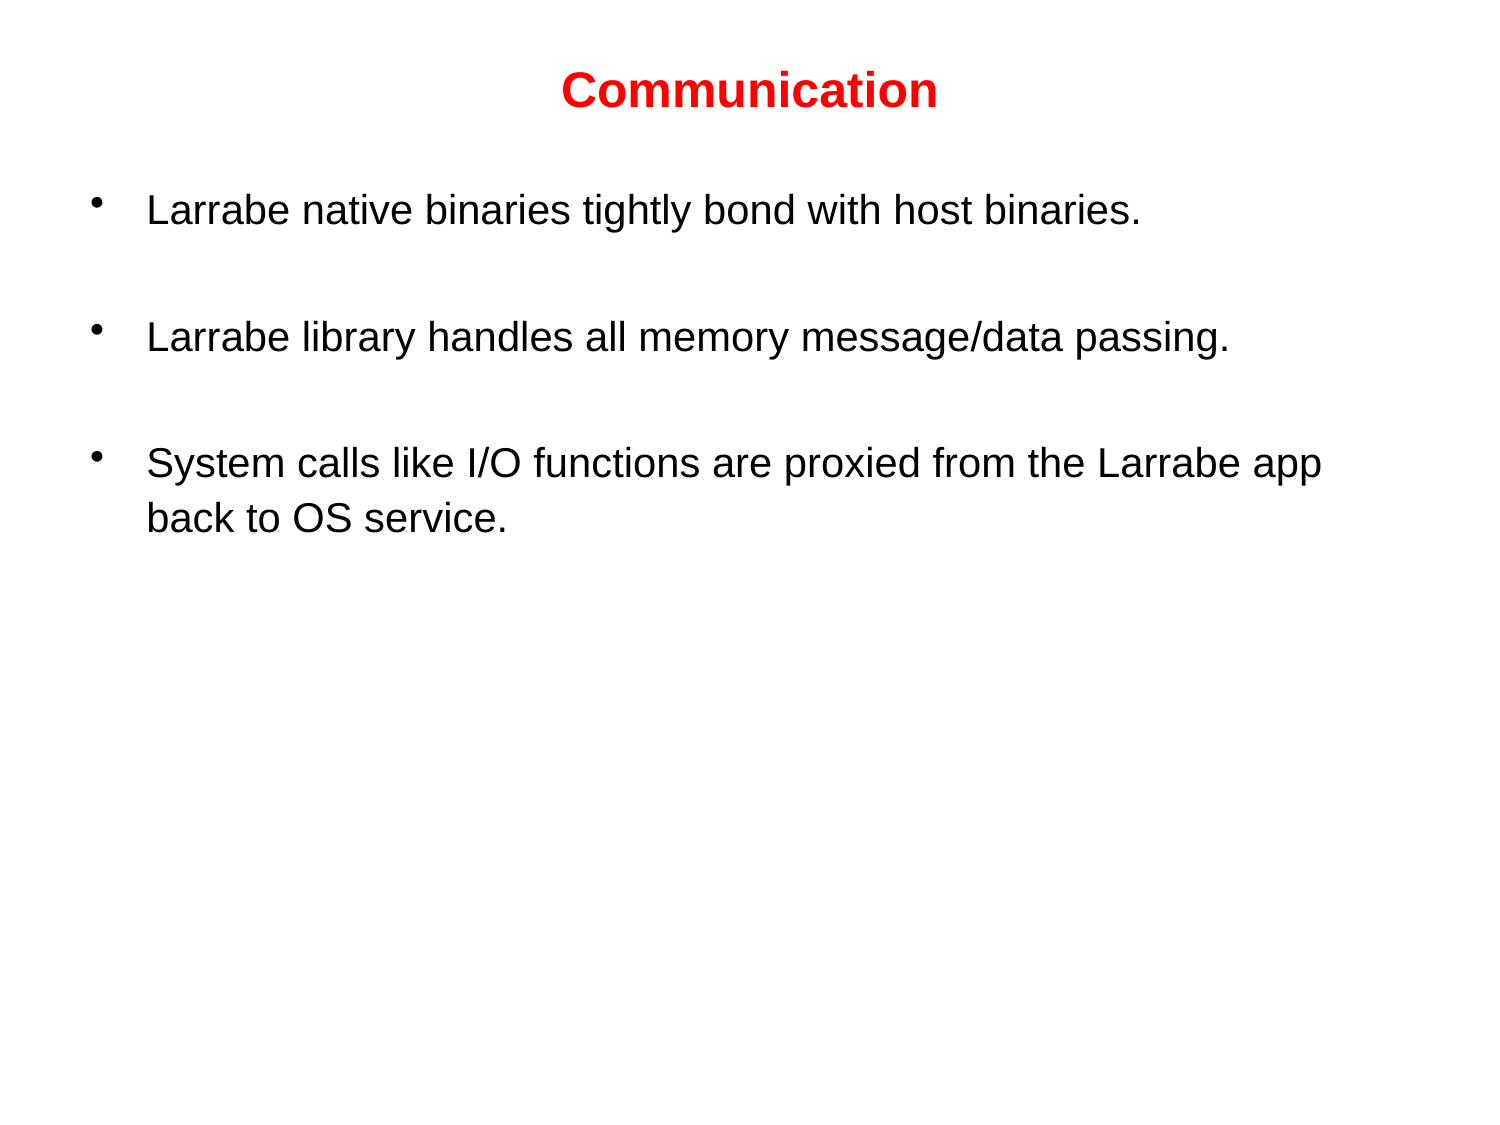

# Communication
Larrabe native binaries tightly bond with host binaries.

Larrabe library handles all memory message/data passing.

System calls like I/O functions are proxied from the Larrabe app back to OS service.